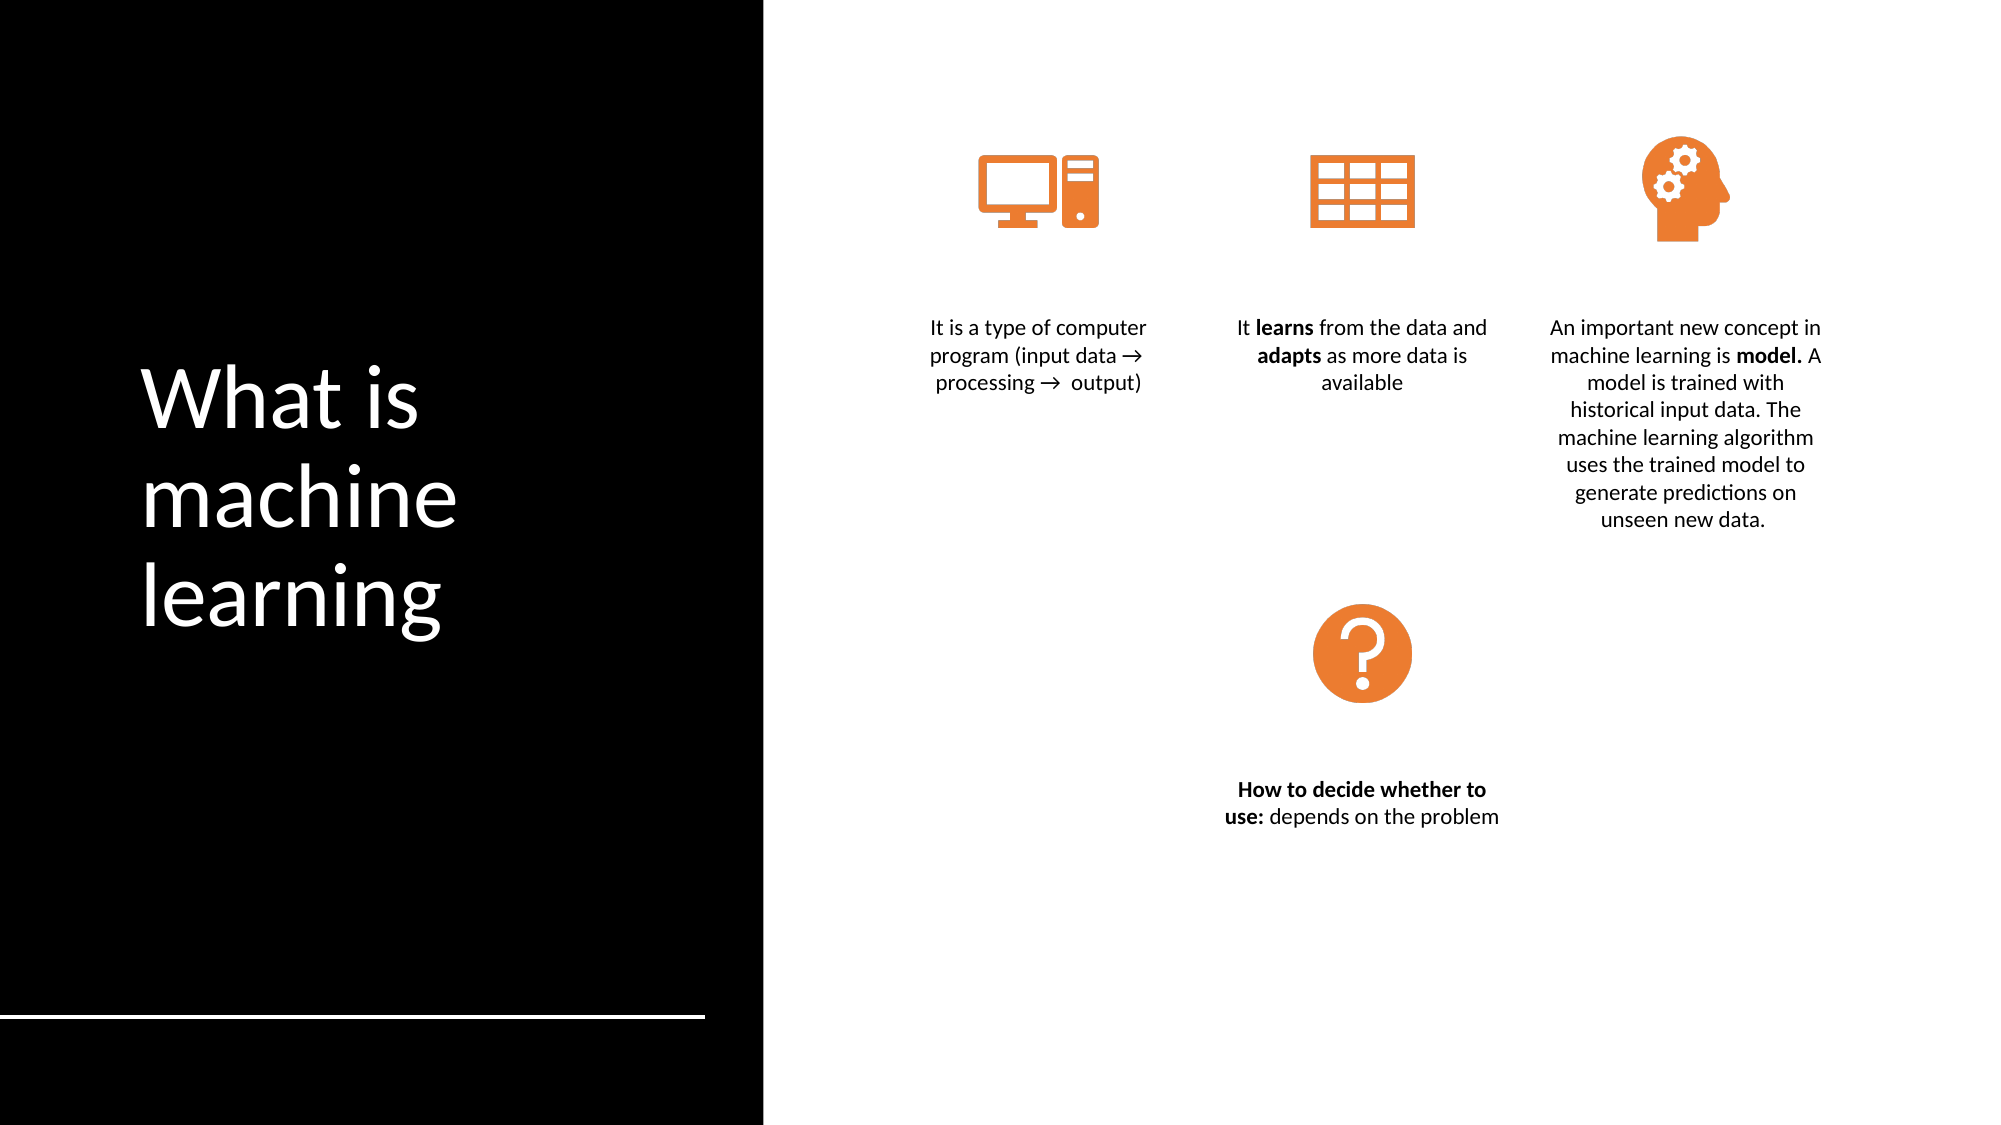

# What is machine learning

It is a type of computer program (input data →  processing →  output)

It learns from the data and adapts as more data is available

An important new concept in machine learning is model. A model is trained with historical input data. The machine learning algorithm uses the trained model to generate predictions on unseen new data.

How to decide whether to use: depends on the problem